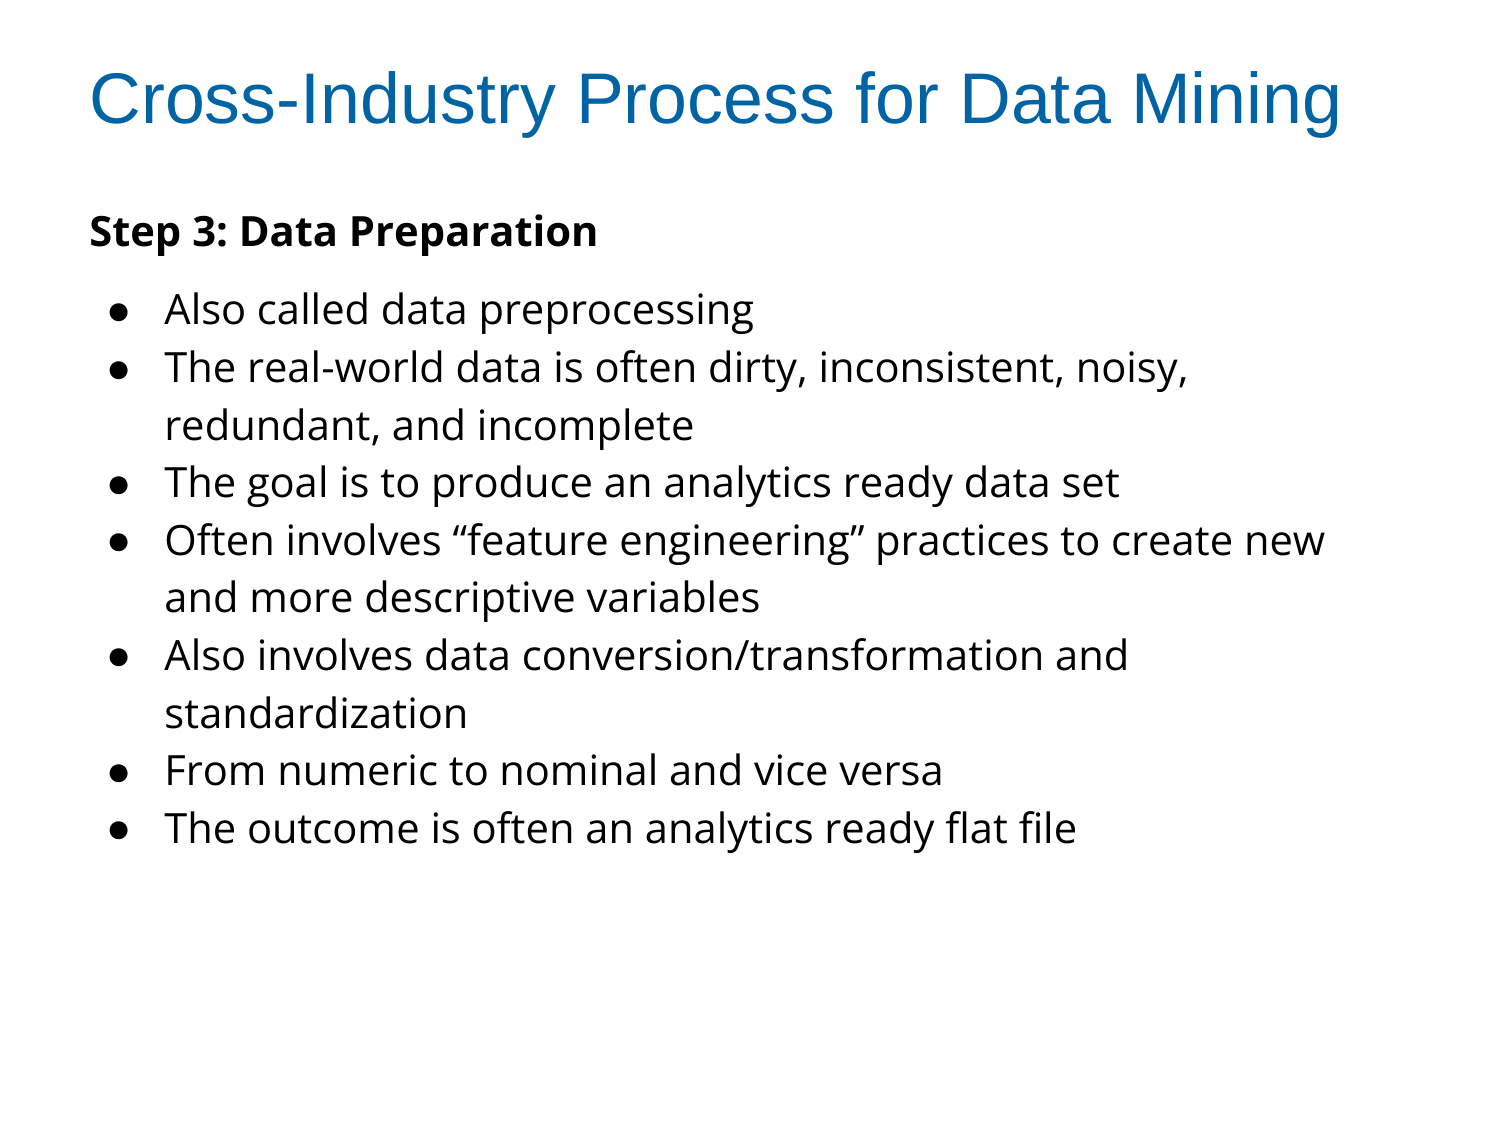

# Cross-Industry Process for Data Mining
Step 3: Data Preparation
Also called data preprocessing
The real-world data is often dirty, inconsistent, noisy, redundant, and incomplete
The goal is to produce an analytics ready data set
Often involves “feature engineering” practices to create new and more descriptive variables
Also involves data conversion/transformation and standardization
From numeric to nominal and vice versa
The outcome is often an analytics ready flat file